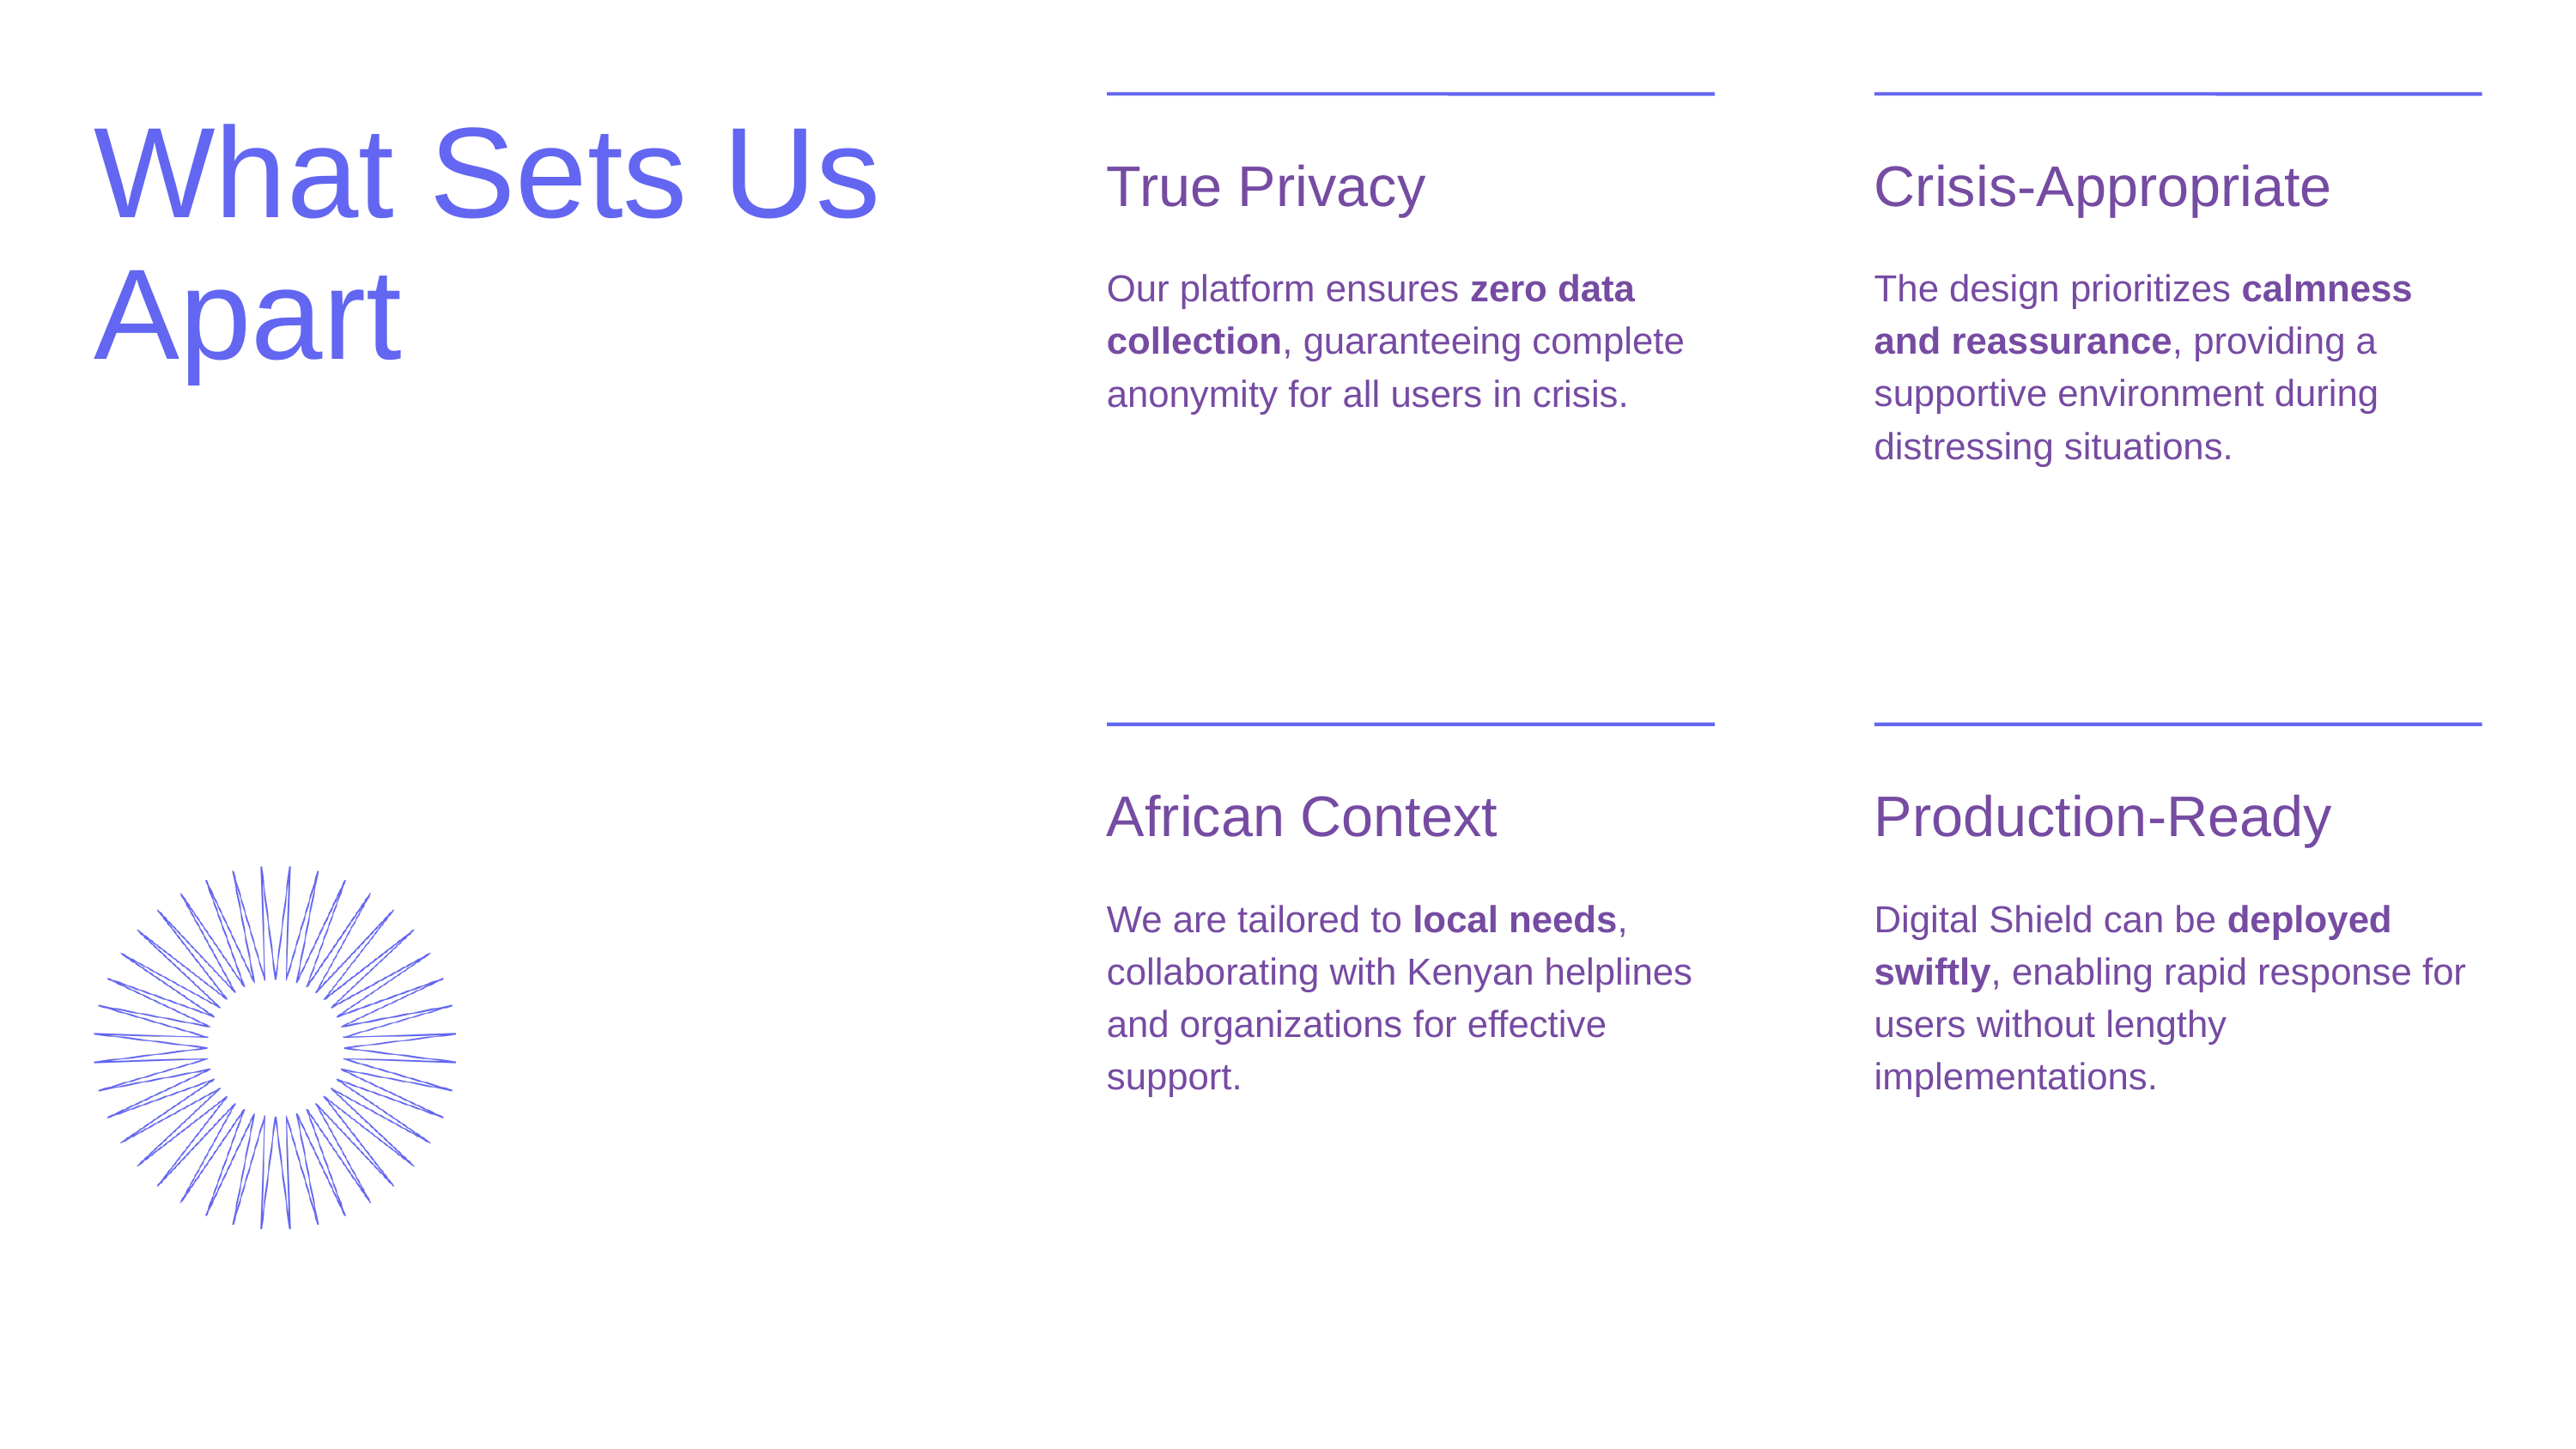

True Privacy
Our platform ensures zero data collection, guaranteeing complete anonymity for all users in crisis.

Crisis-Appropriate
The design prioritizes calmness and reassurance, providing a supportive environment during distressing situations.
What Sets Us Apart

African Context
We are tailored to local needs, collaborating with Kenyan helplines and organizations for effective support.

Production-Ready
Digital Shield can be deployed swiftly, enabling rapid response for users without lengthy implementations.